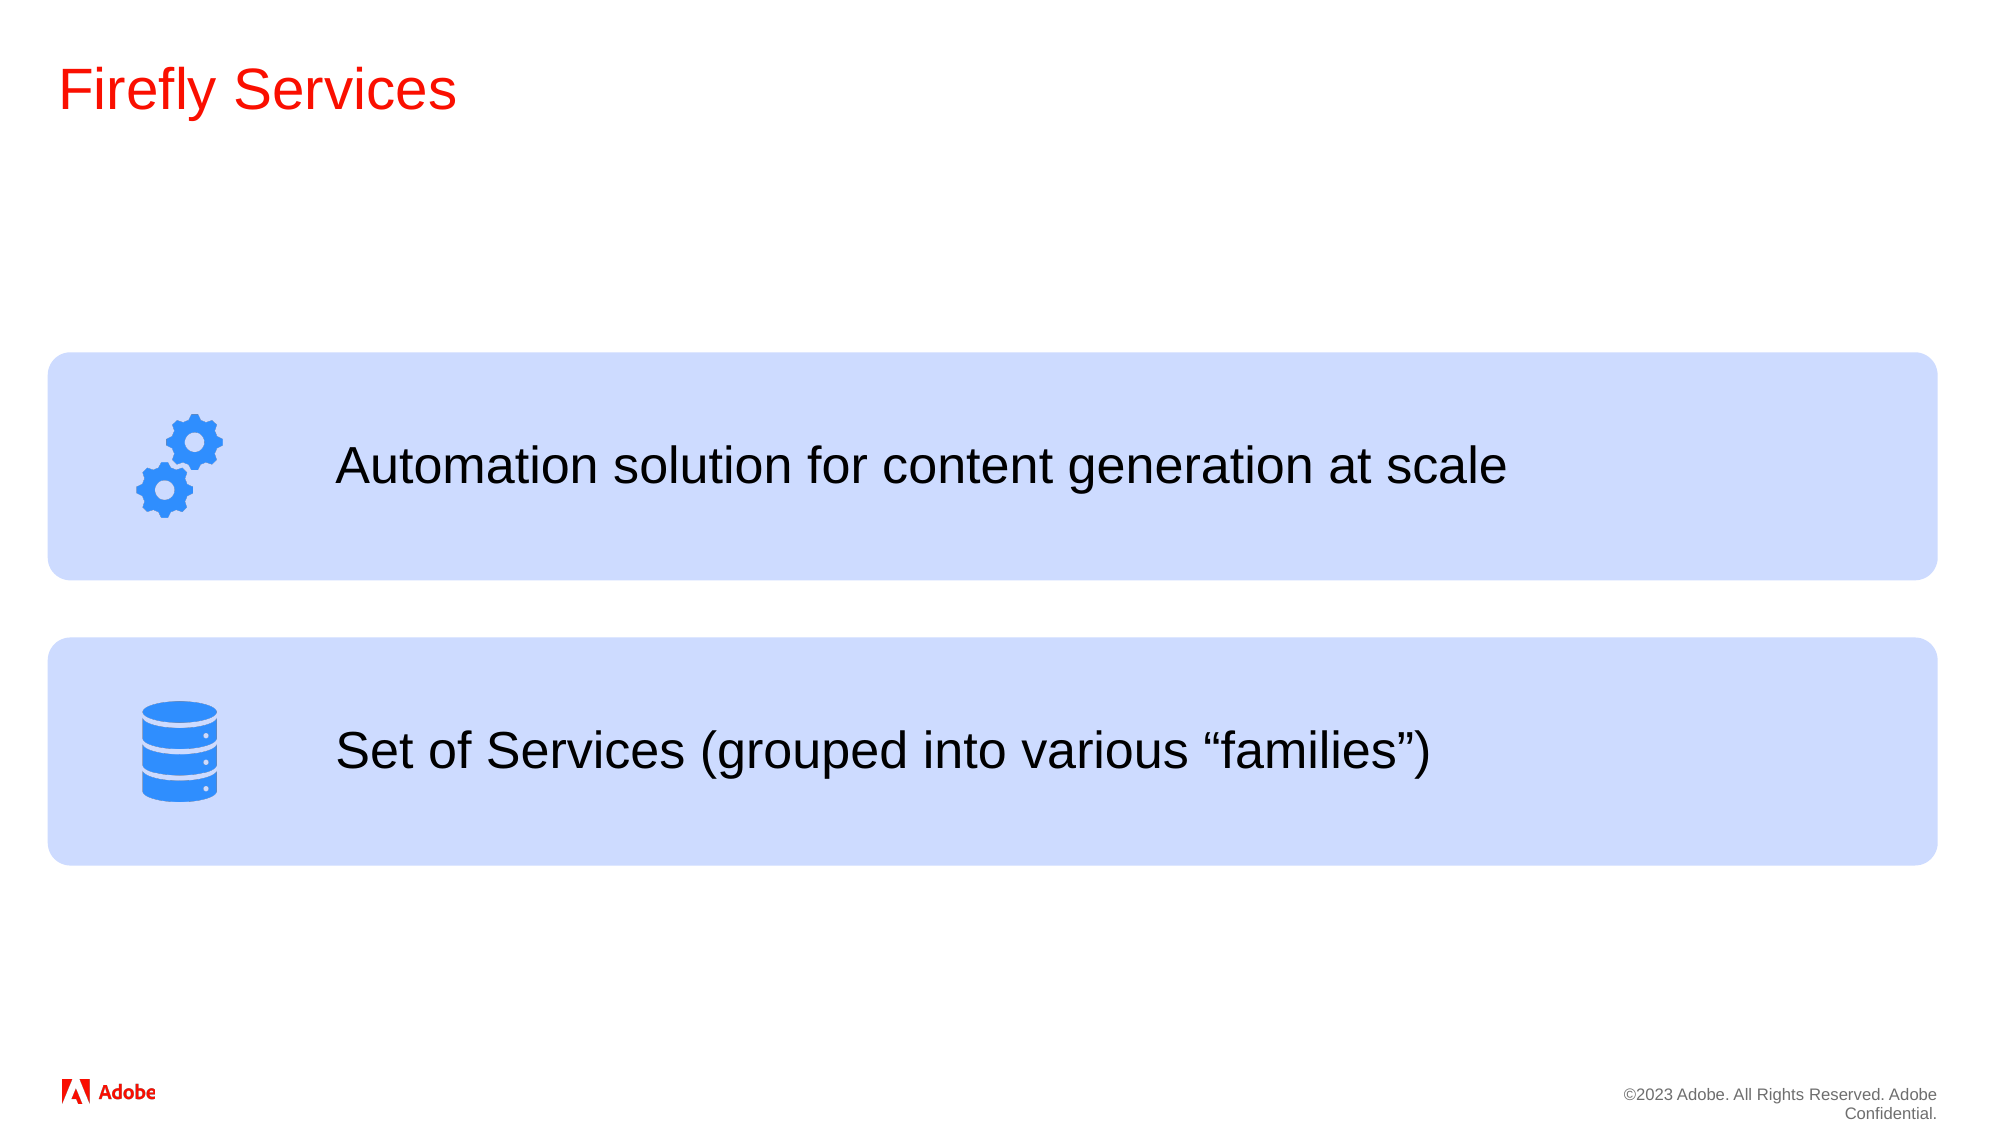

# Firefly Services
Automation solution for content generation at scale
Set of Services (grouped into various “families”)